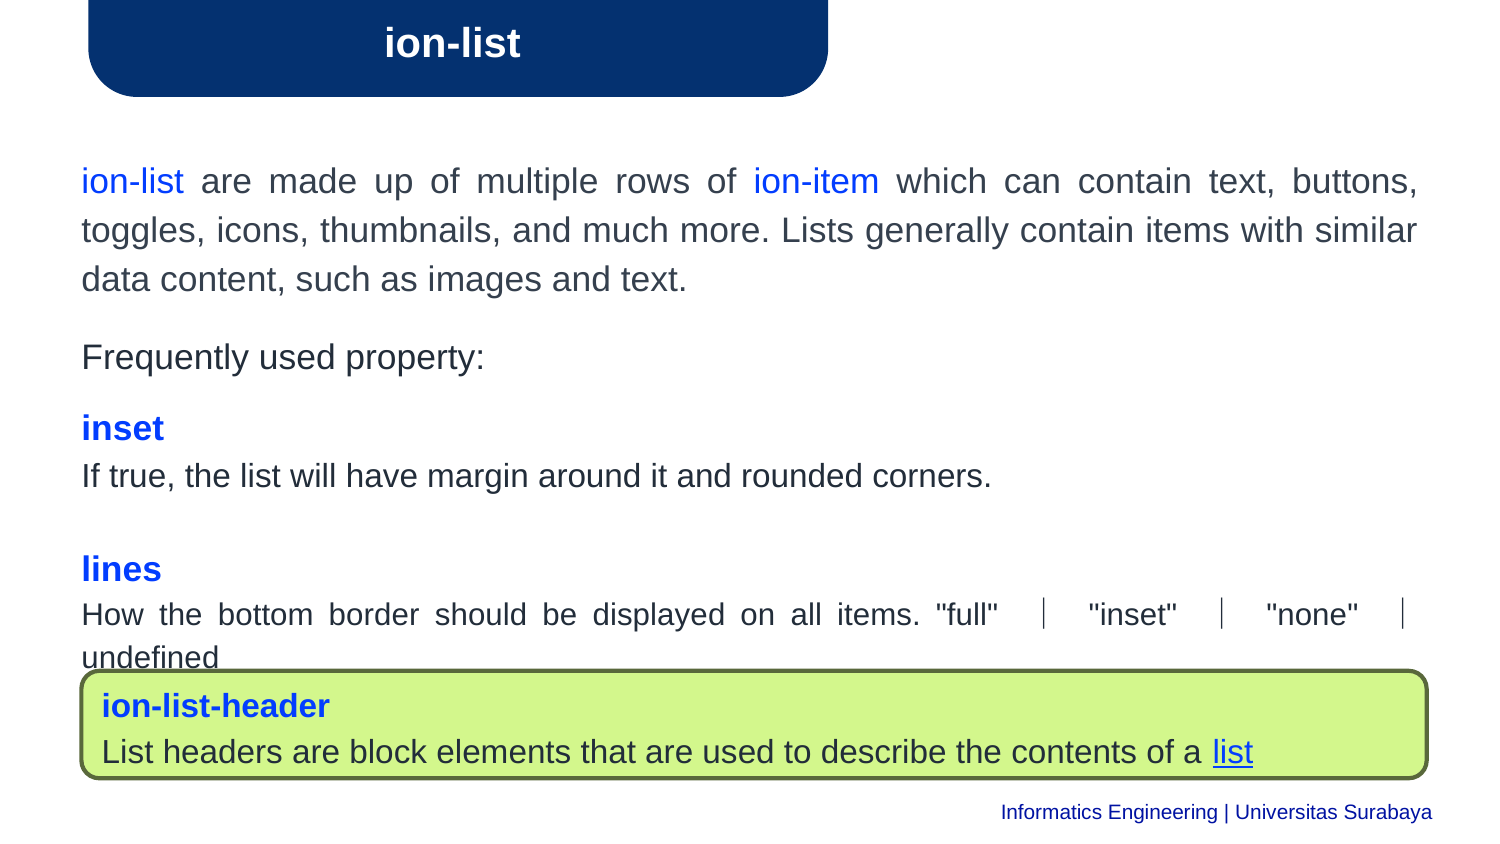

ion-list
ion-list are made up of multiple rows of ion-item which can contain text, buttons, toggles, icons, thumbnails, and much more. Lists generally contain items with similar data content, such as images and text.

Frequently used property:

inset
If true, the list will have margin around it and rounded corners.

lines
How the bottom border should be displayed on all items. "full" ｜ "inset" ｜ "none" ｜ undefined
ion-list-header
List headers are block elements that are used to describe the contents of a list
Informatics Engineering | Universitas Surabaya